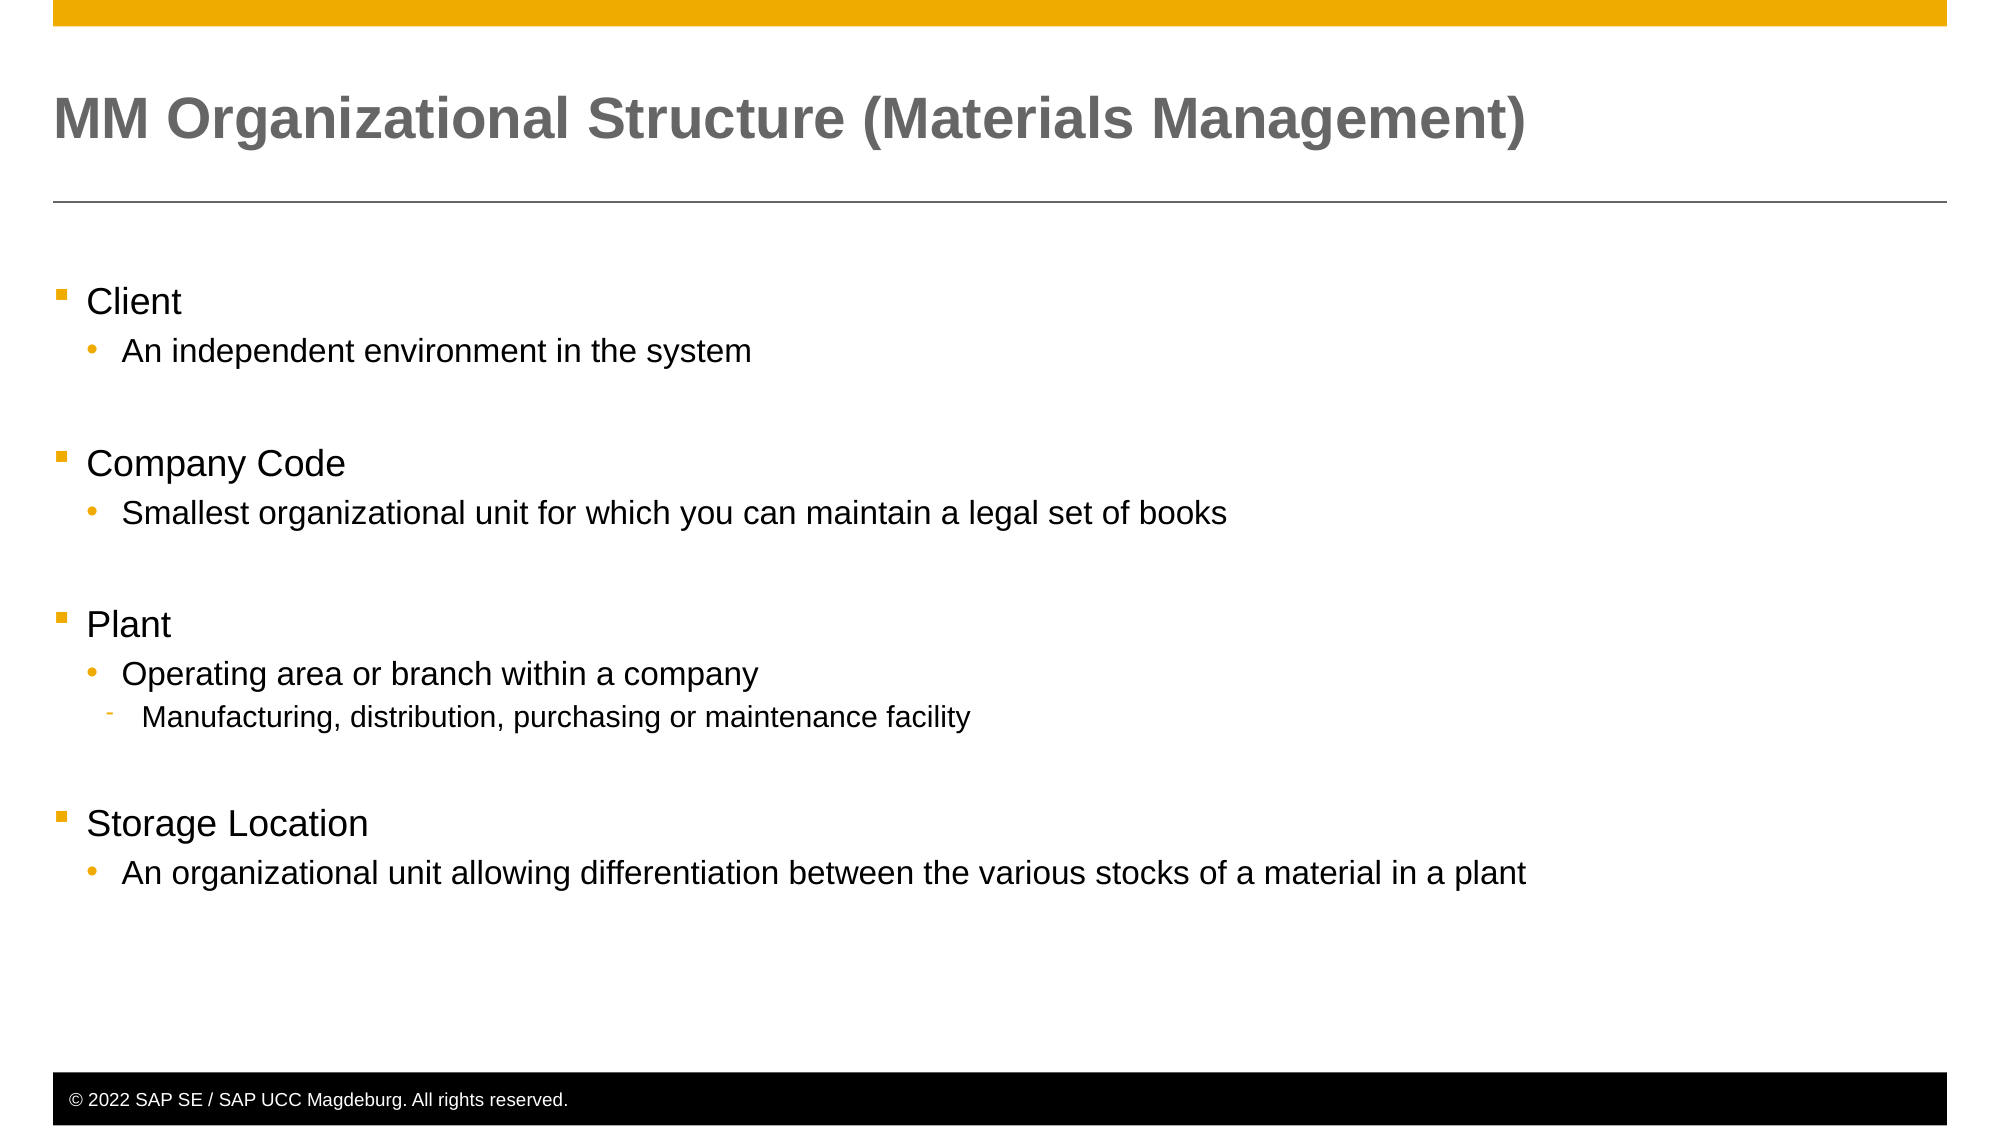

# MM Organizational Structure (Materials Management)
Client
An independent environment in the system

Company Code
Smallest organizational unit for which you can maintain a legal set of books

Plant
Operating area or branch within a company
Manufacturing, distribution, purchasing or maintenance facility

Storage Location
An organizational unit allowing differentiation between the various stocks of a material in a plant